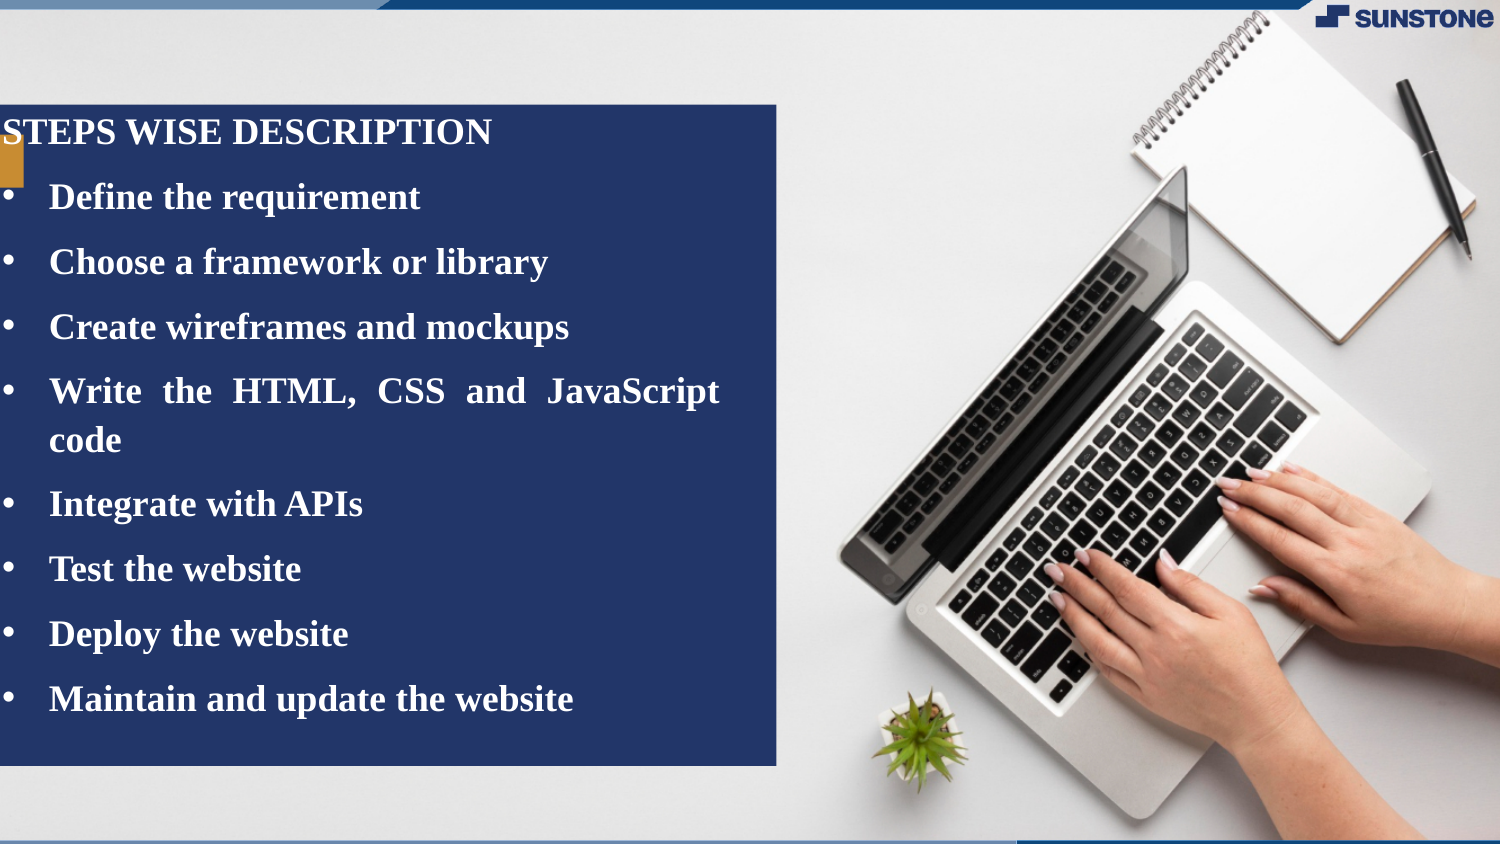

STEPS WISE DESCRIPTION
Define the requirement
Choose a framework or library
Create wireframes and mockups
Write the HTML, CSS and JavaScript code
Integrate with APIs
Test the website
Deploy the website
Maintain and update the website